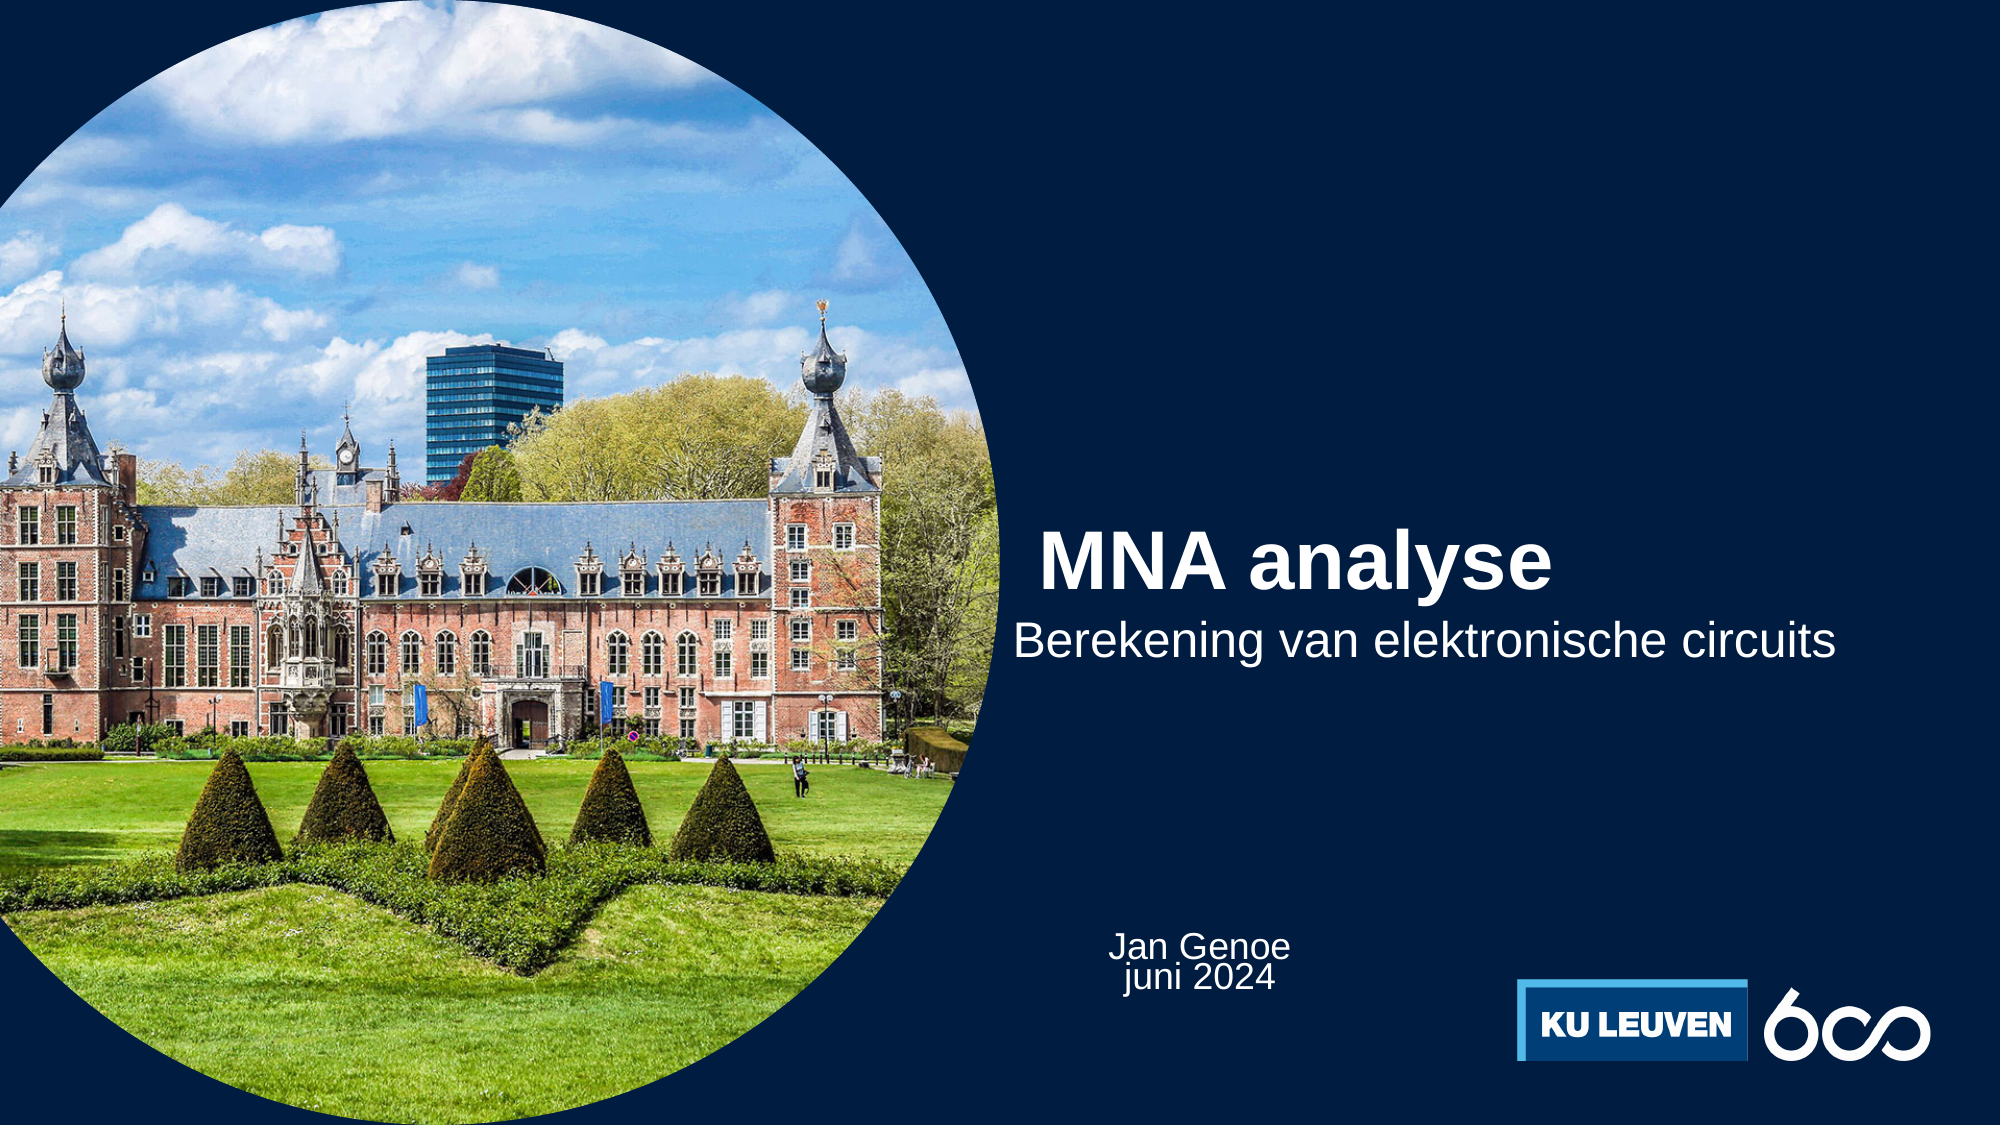

# MNA analyse
Berekening van elektronische circuits
Jan Genoe
juni 2024